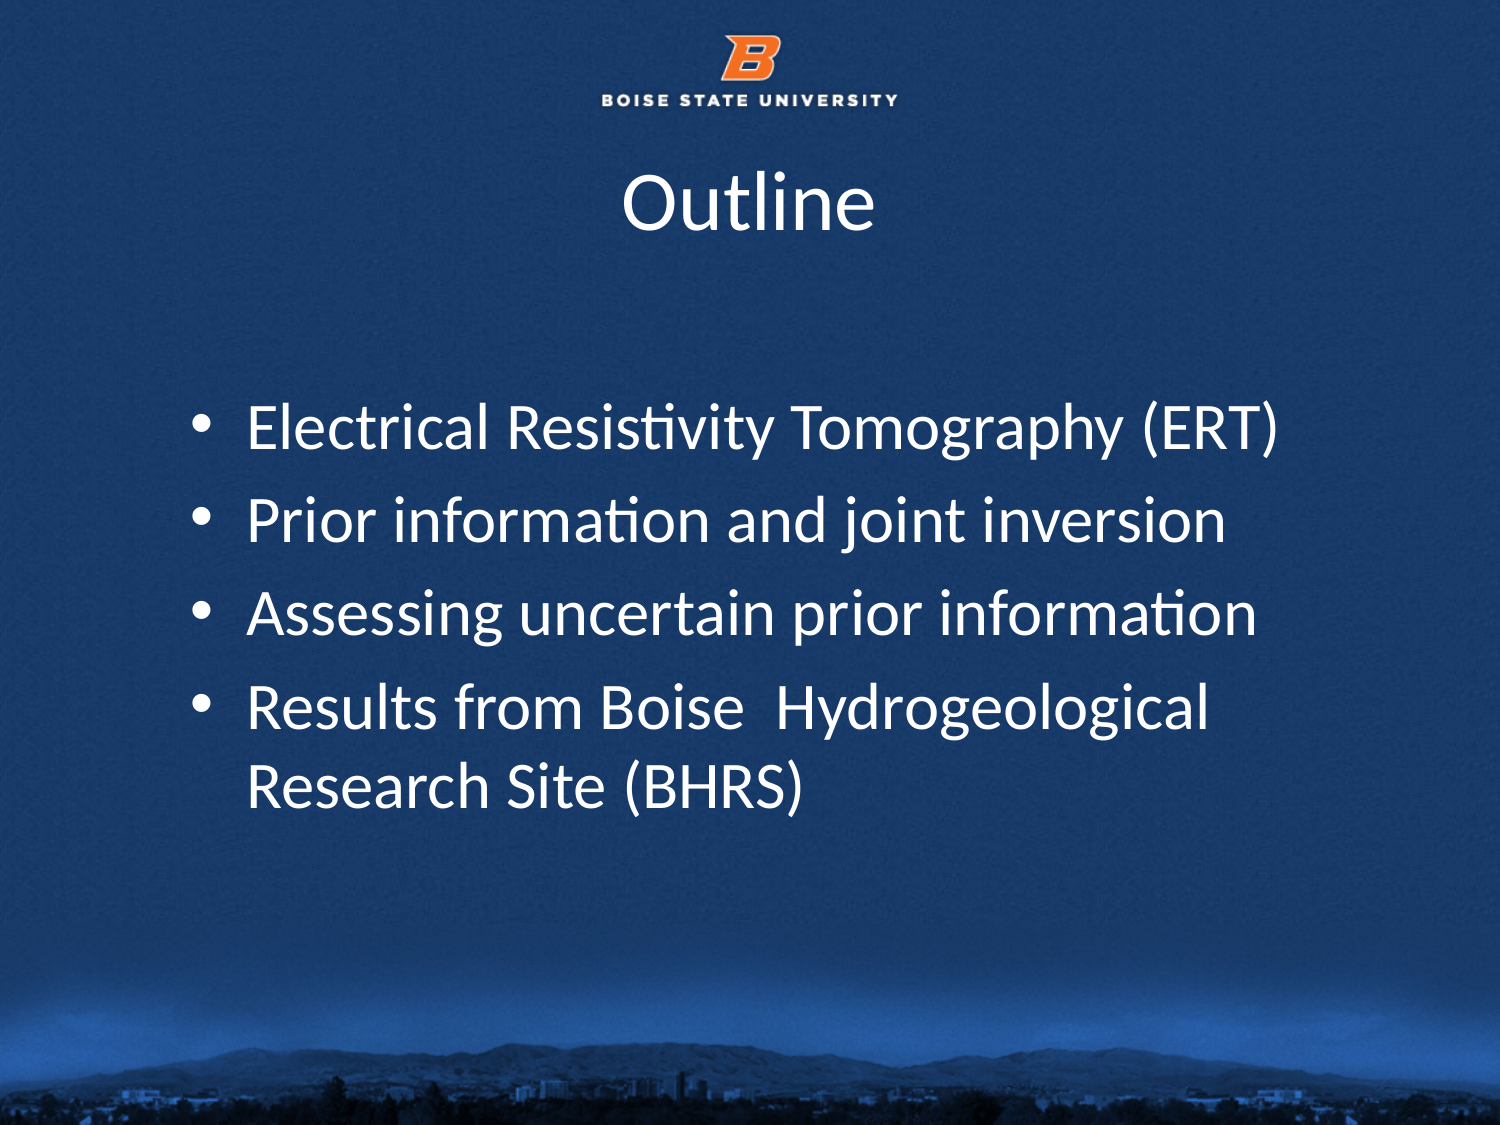

# Outline
Electrical Resistivity Tomography (ERT)
Prior information and joint inversion
Assessing uncertain prior information
Results from Boise  Hydrogeological Research Site (BHRS)